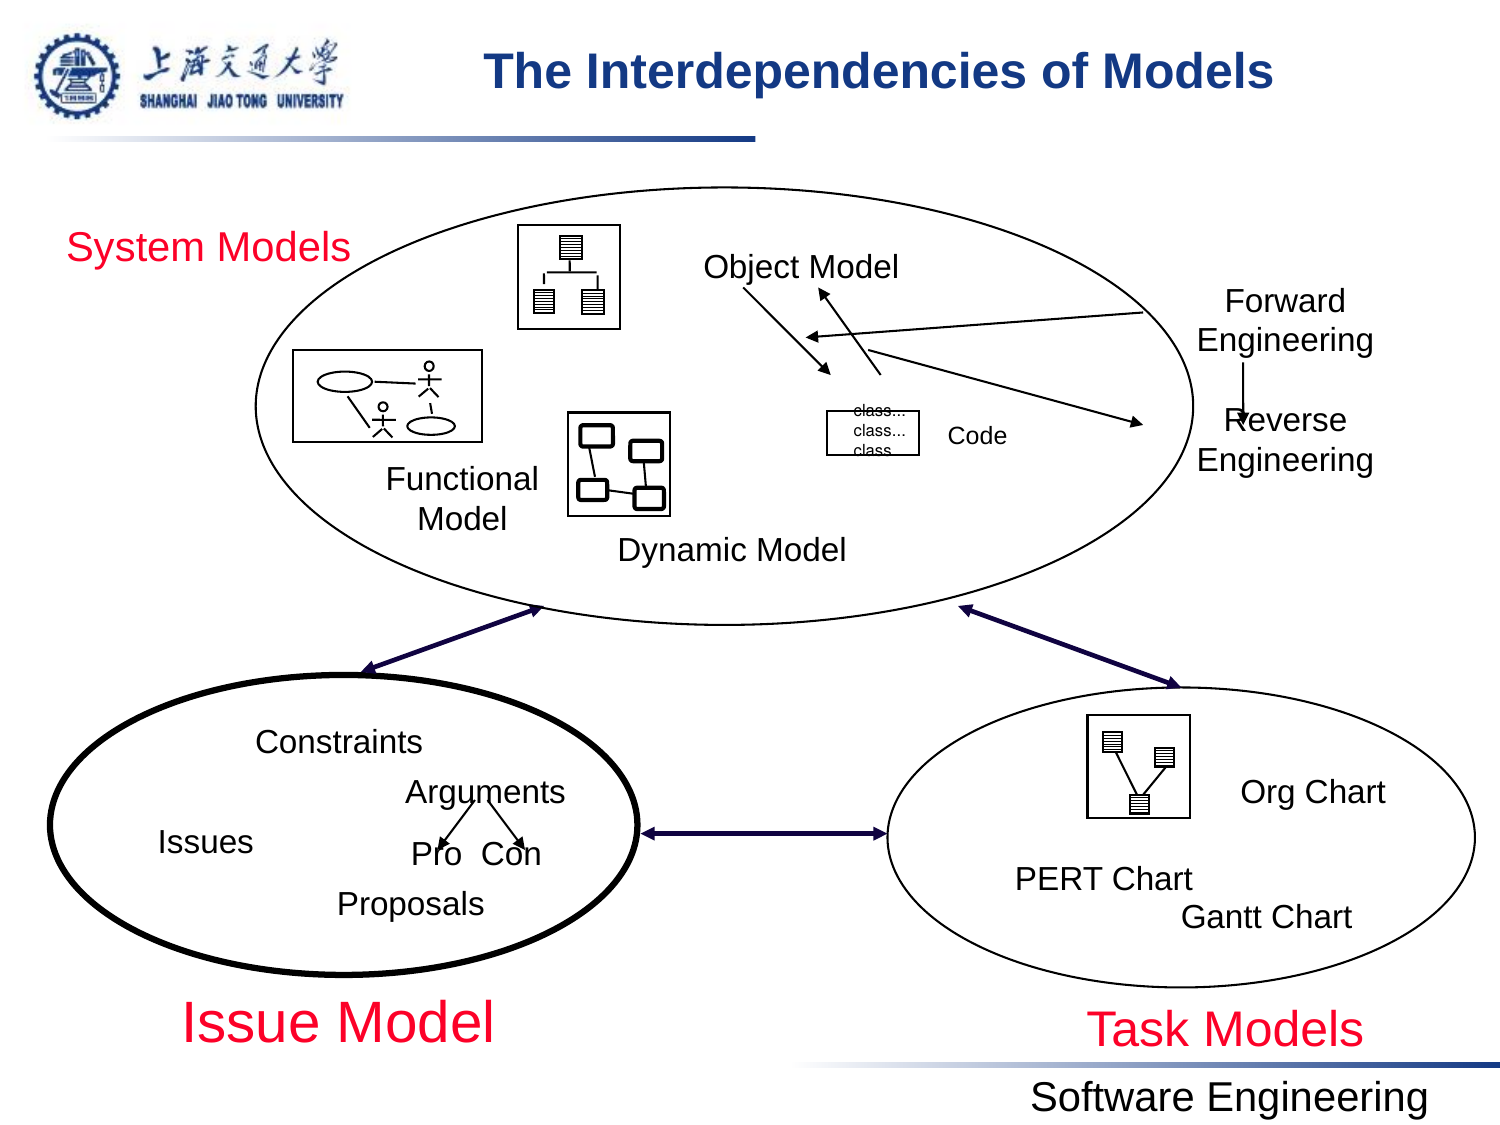

# The Interdependencies of Models

System Models

Object Model

Functional
Model
Dynamic Model
Forward
Engineering

Reverse
Engineering

class...
class...
class...

Code

Constraints
Arguments
Issues
Proposals

Org Chart

Pro  Con
PERT Chart
Gantt Chart
Issue Model
Task Models